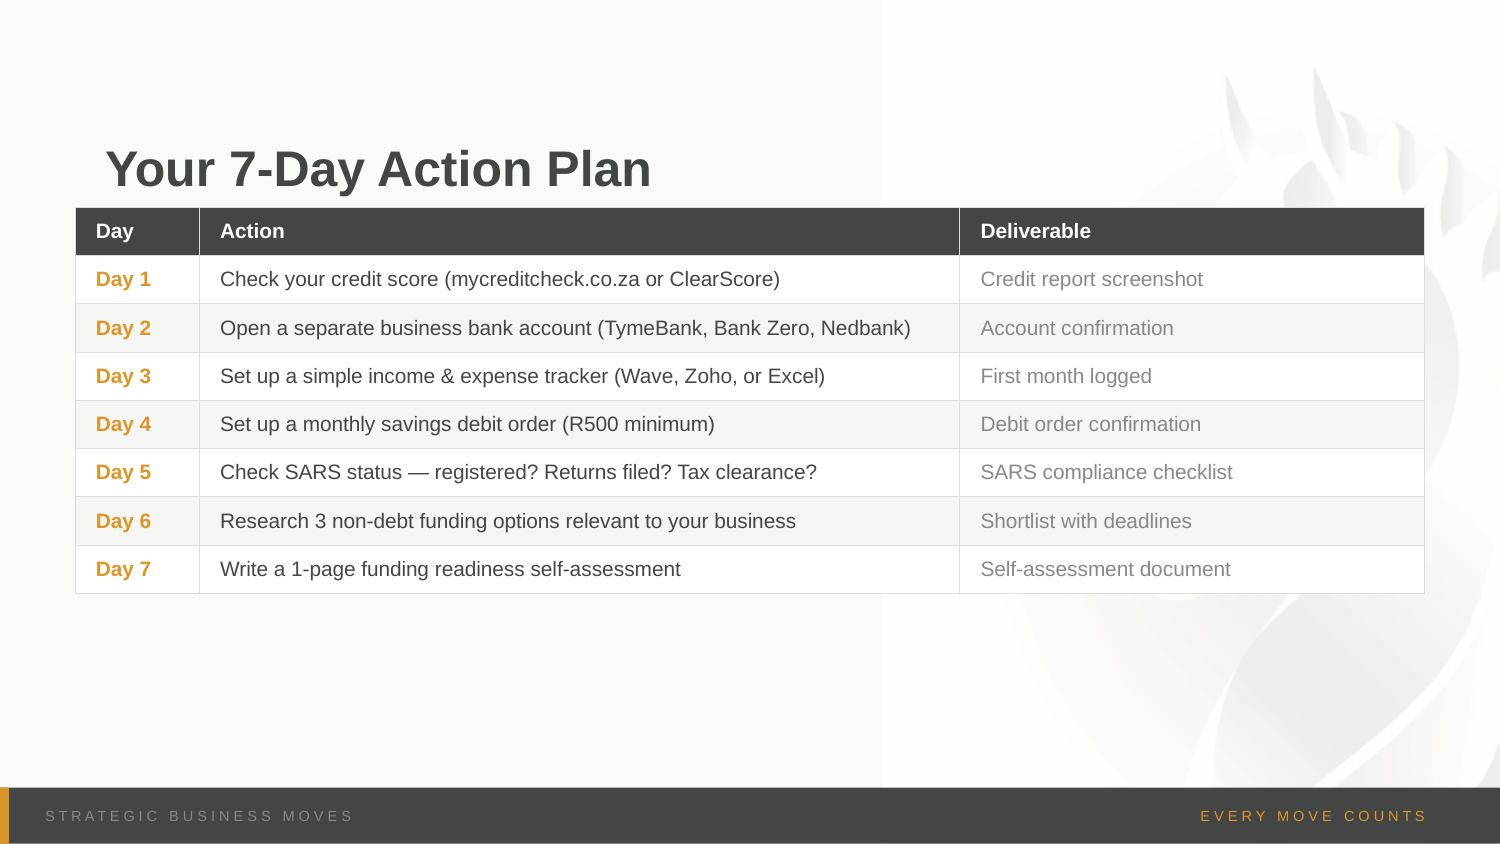

Your 7-Day Action Plan
| Day | Action | Deliverable |
| --- | --- | --- |
| Day 1 | Check your credit score (mycreditcheck.co.za or ClearScore) | Credit report screenshot |
| Day 2 | Open a separate business bank account (TymeBank, Bank Zero, Nedbank) | Account confirmation |
| Day 3 | Set up a simple income & expense tracker (Wave, Zoho, or Excel) | First month logged |
| Day 4 | Set up a monthly savings debit order (R500 minimum) | Debit order confirmation |
| Day 5 | Check SARS status — registered? Returns filed? Tax clearance? | SARS compliance checklist |
| Day 6 | Research 3 non-debt funding options relevant to your business | Shortlist with deadlines |
| Day 7 | Write a 1-page funding readiness self-assessment | Self-assessment document |

S T R A T E G I C   B U S I N E S S   M O V E S
E V E R Y   M O V E   C O U N T S